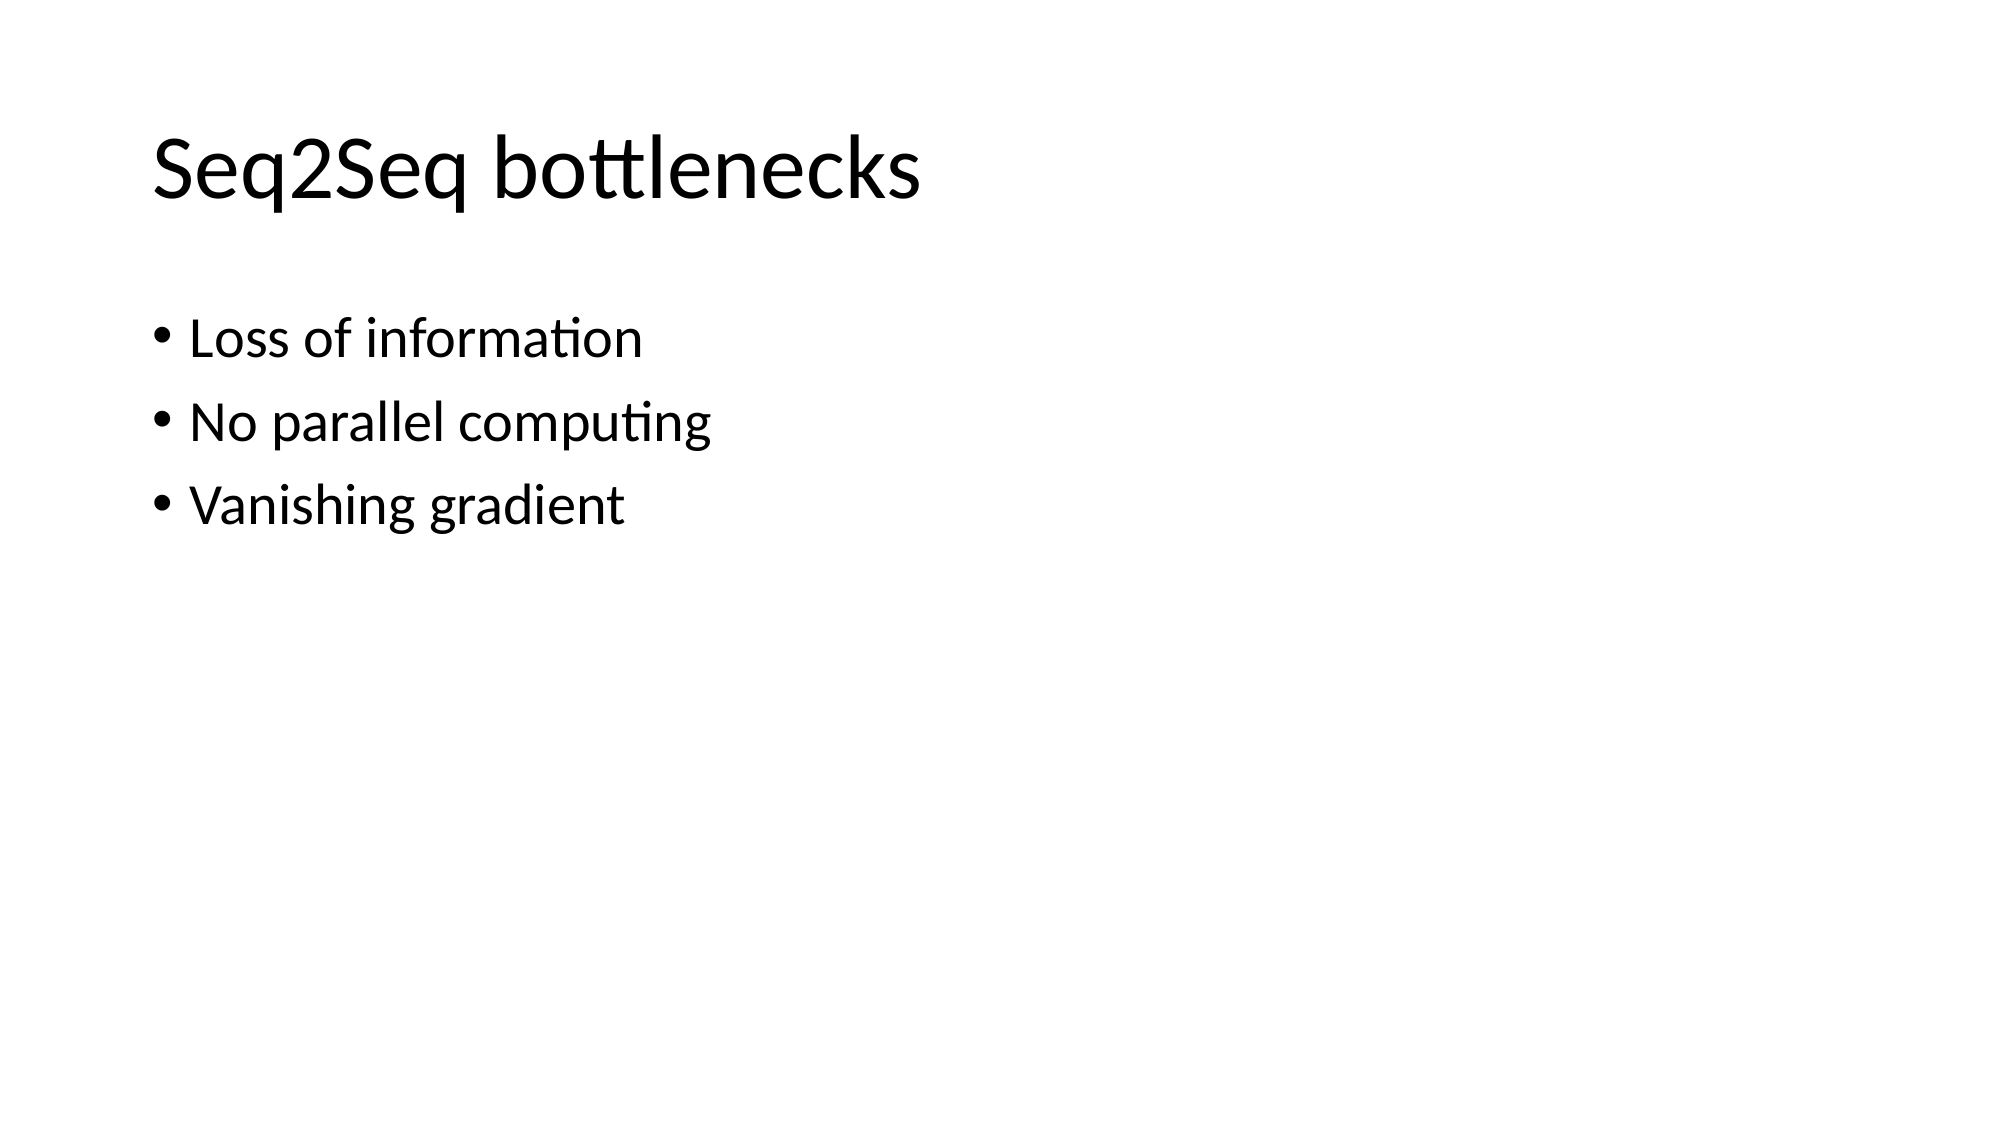

# Seq2Seq bottlenecks
Loss of information
No parallel computing
Vanishing gradient